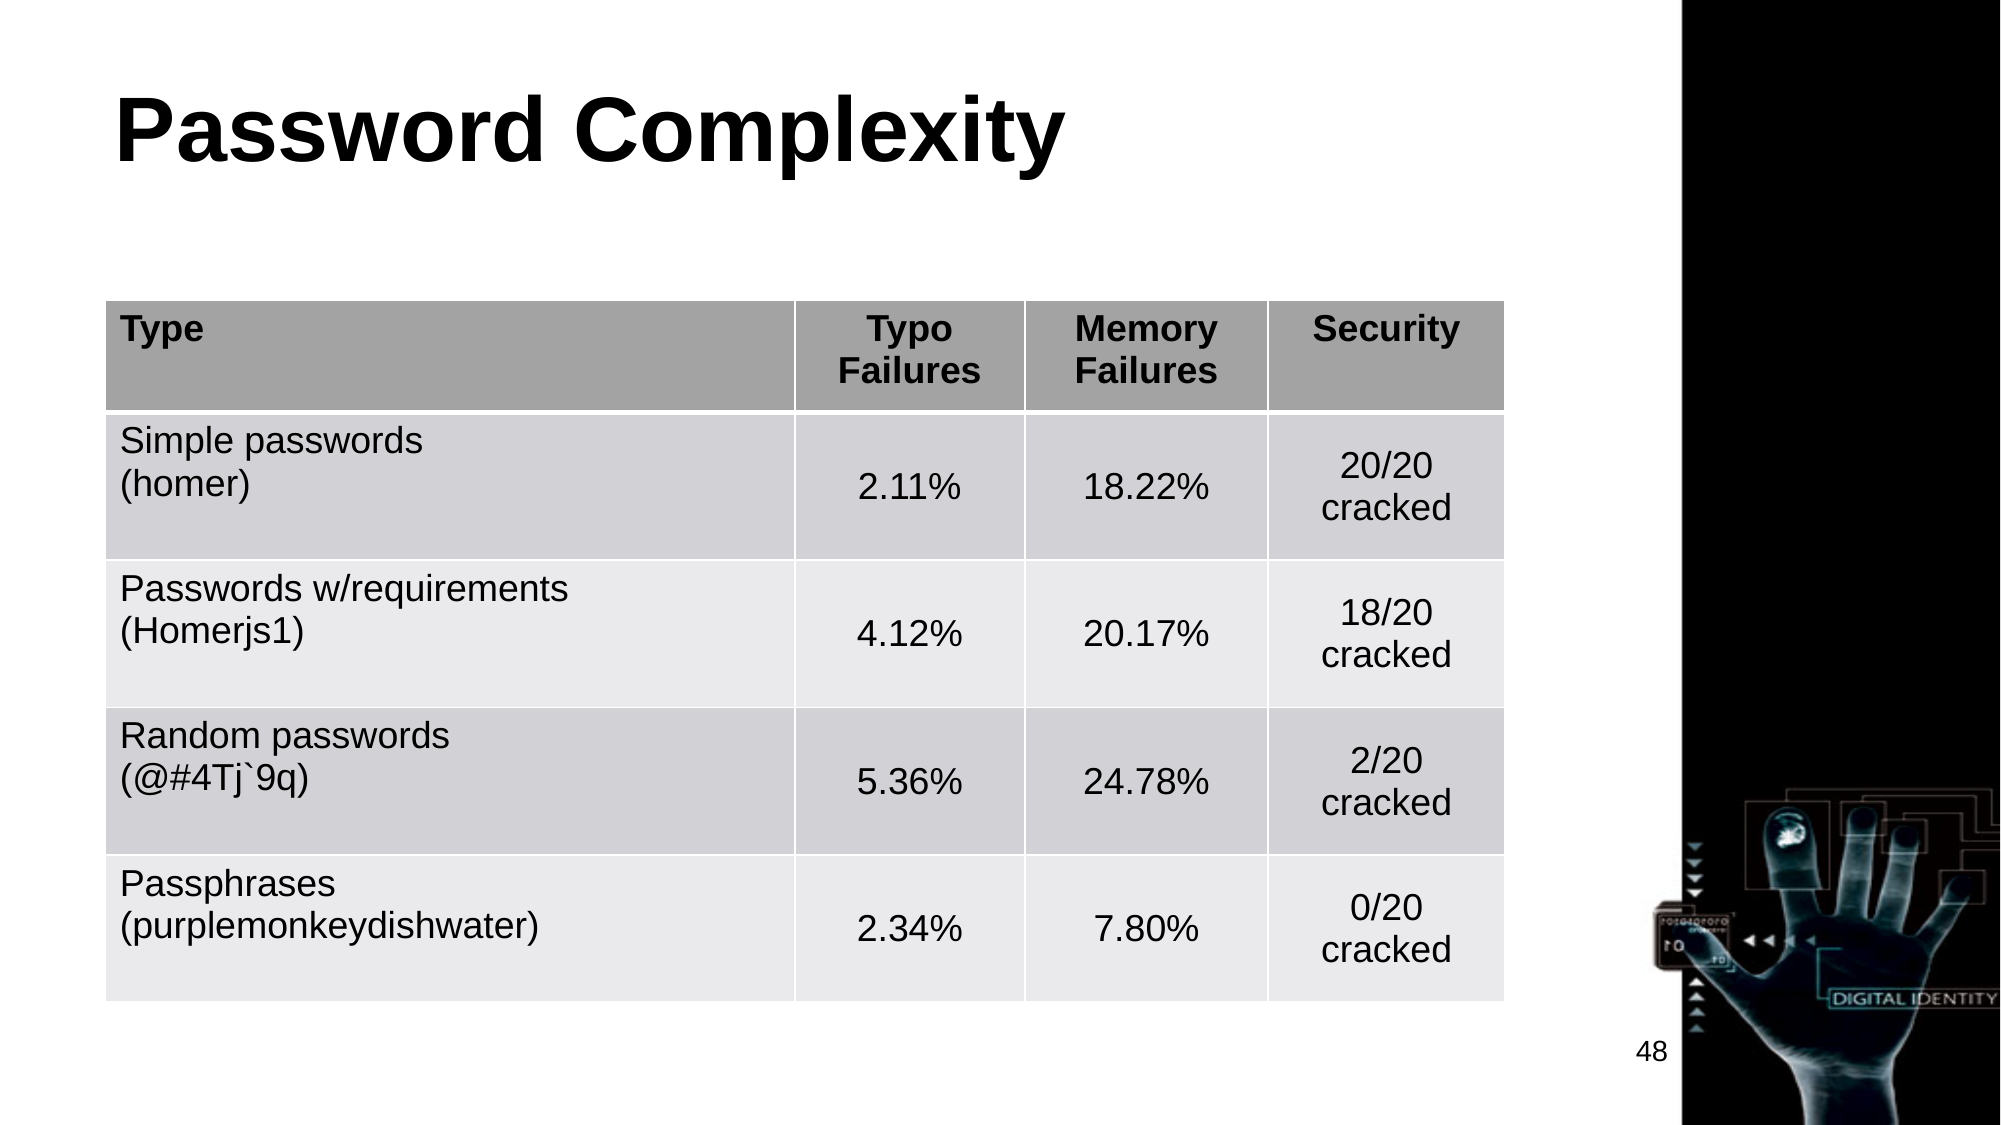

# Password Complexity
| Type | Typo Failures | Memory Failures | Security |
| --- | --- | --- | --- |
| Simple passwords (homer) | 2.11% | 18.22% | 20/20 cracked |
| Passwords w/requirements (Homerjs1) | 4.12% | 20.17% | 18/20 cracked |
| Random passwords (@#4Tj`9q) | 5.36% | 24.78% | 2/20 cracked |
| Passphrases (purplemonkeydishwater) | 2.34% | 7.80% | 0/20 cracked |
48